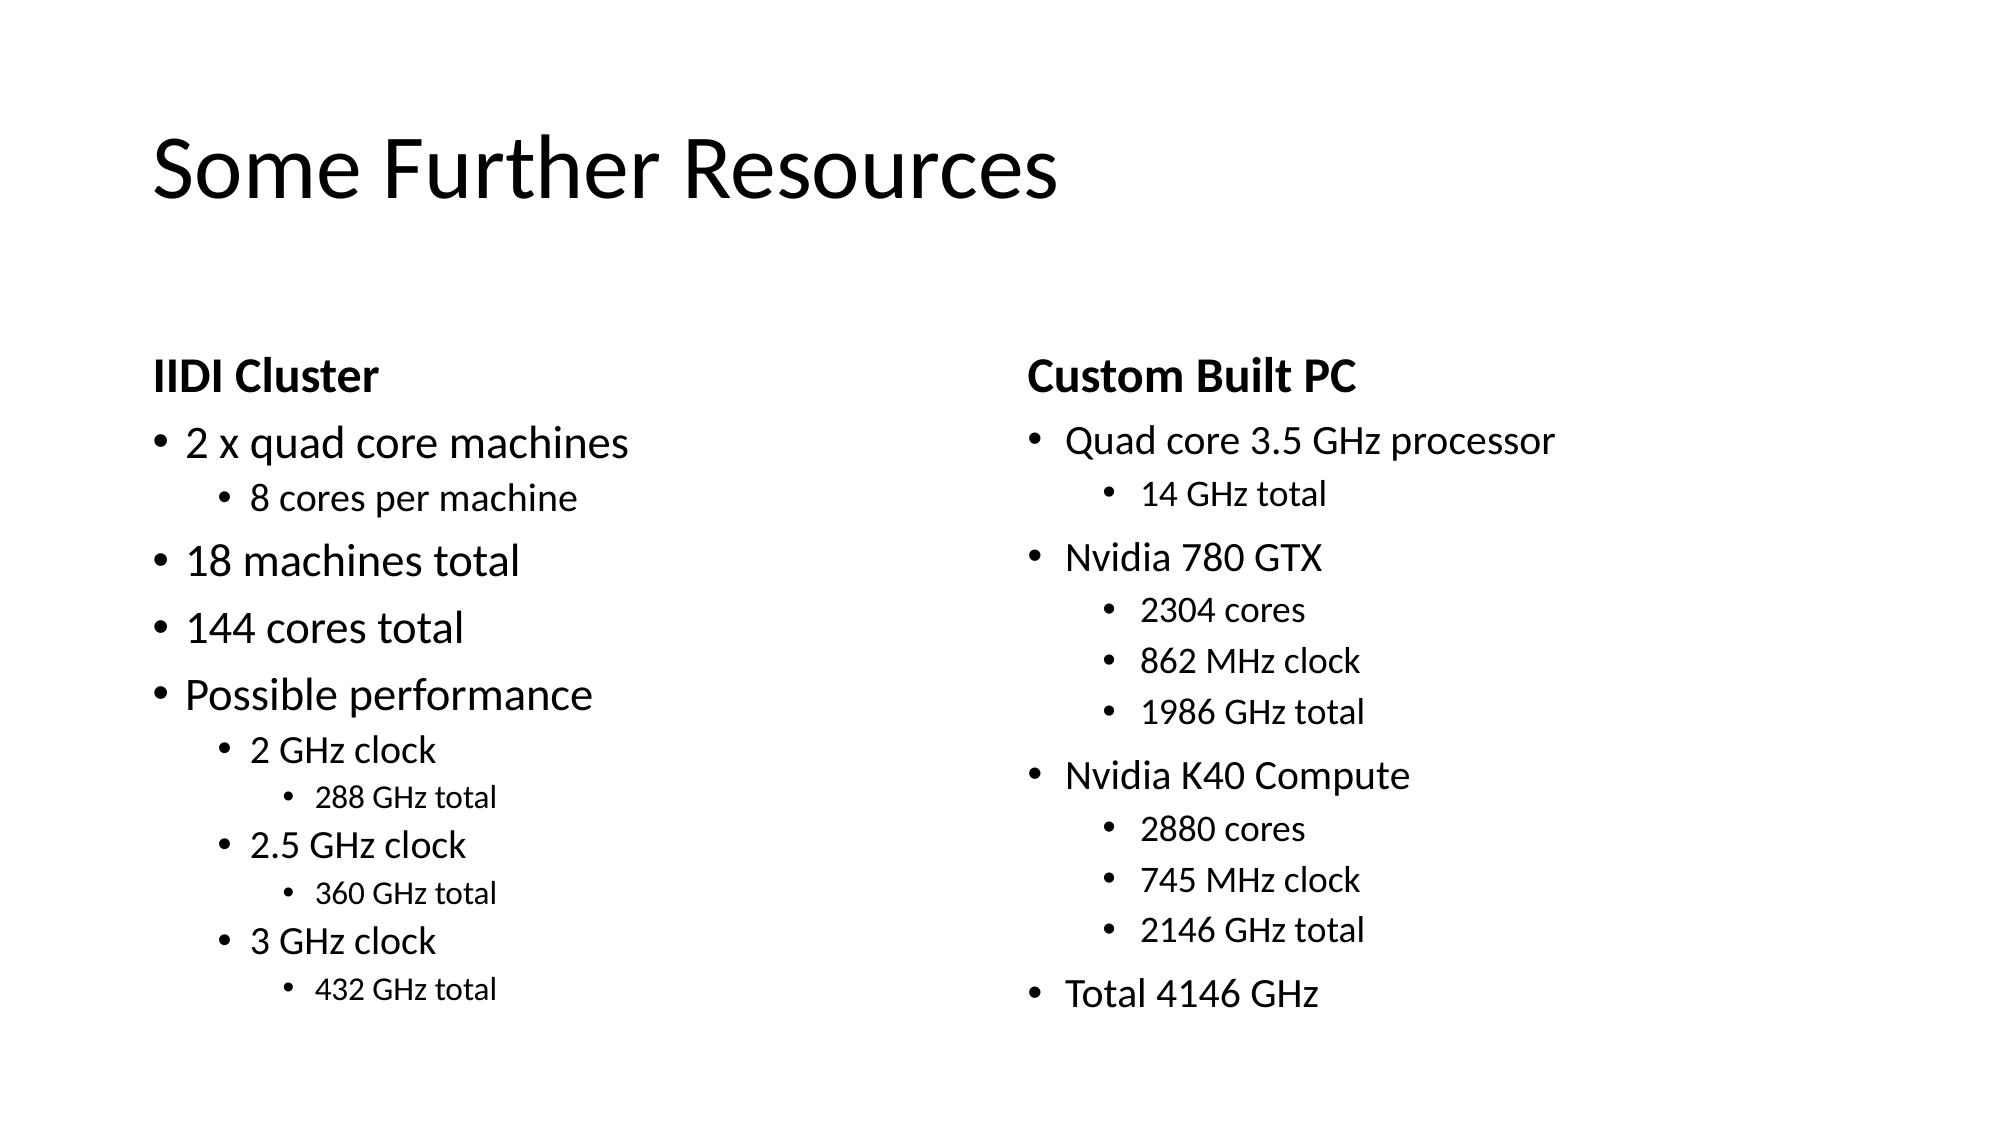

# Some Further Resources
IIDI Cluster
Custom Built PC
2 x quad core machines
8 cores per machine
18 machines total
144 cores total
Possible performance
2 GHz clock
288 GHz total
2.5 GHz clock
360 GHz total
3 GHz clock
432 GHz total
Quad core 3.5 GHz processor
14 GHz total
Nvidia 780 GTX
2304 cores
862 MHz clock
1986 GHz total
Nvidia K40 Compute
2880 cores
745 MHz clock
2146 GHz total
Total 4146 GHz